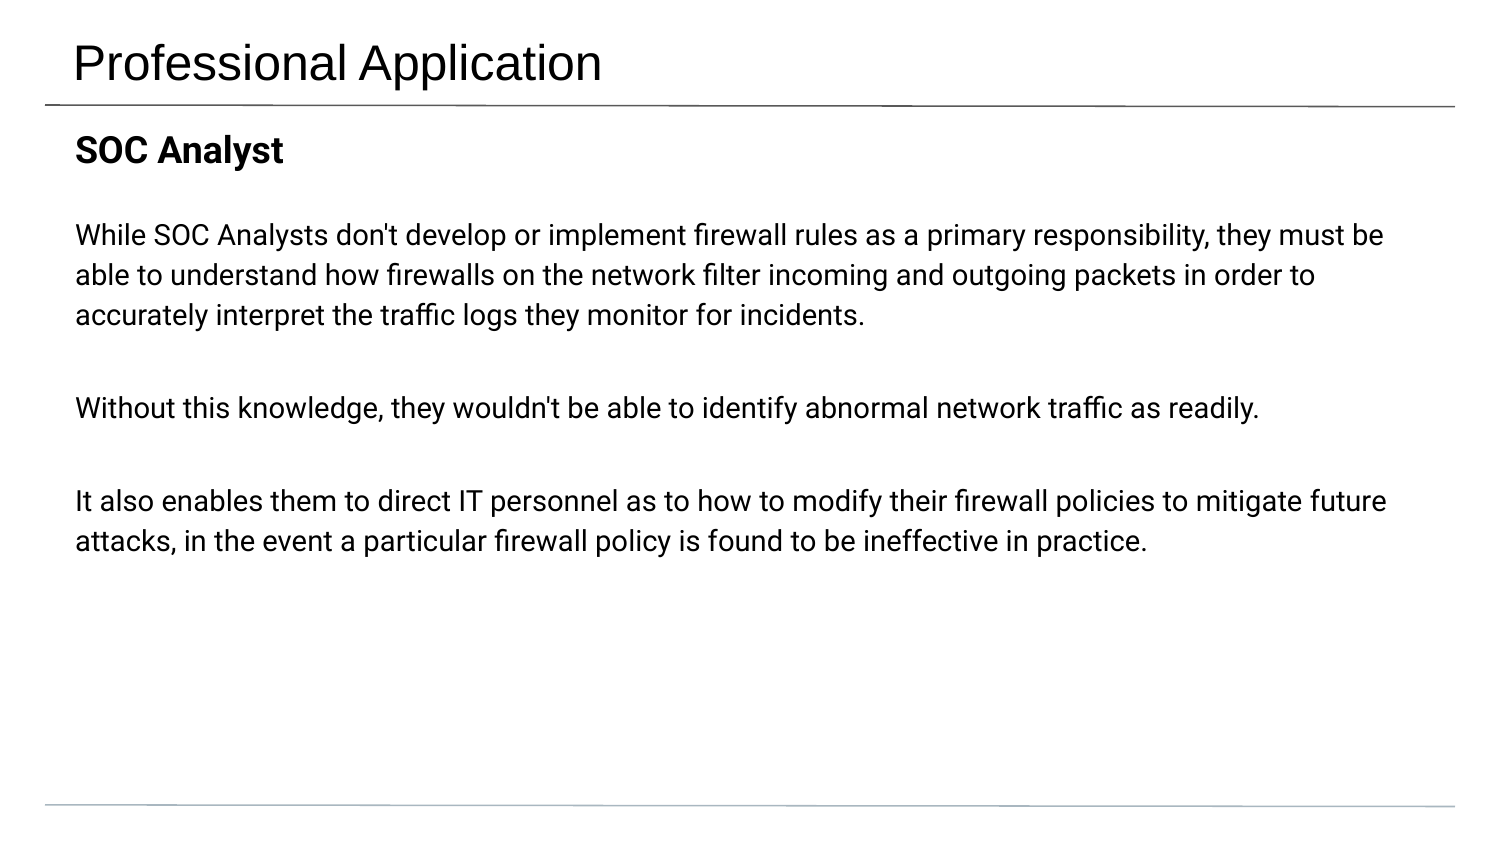

# Professional Application
SOC Analyst
While SOC Analysts don't develop or implement firewall rules as a primary responsibility, they must be able to understand how firewalls on the network filter incoming and outgoing packets in order to accurately interpret the traffic logs they monitor for incidents.

Without this knowledge, they wouldn't be able to identify abnormal network traffic as readily.

It also enables them to direct IT personnel as to how to modify their firewall policies to mitigate future attacks, in the event a particular firewall policy is found to be ineffective in practice.